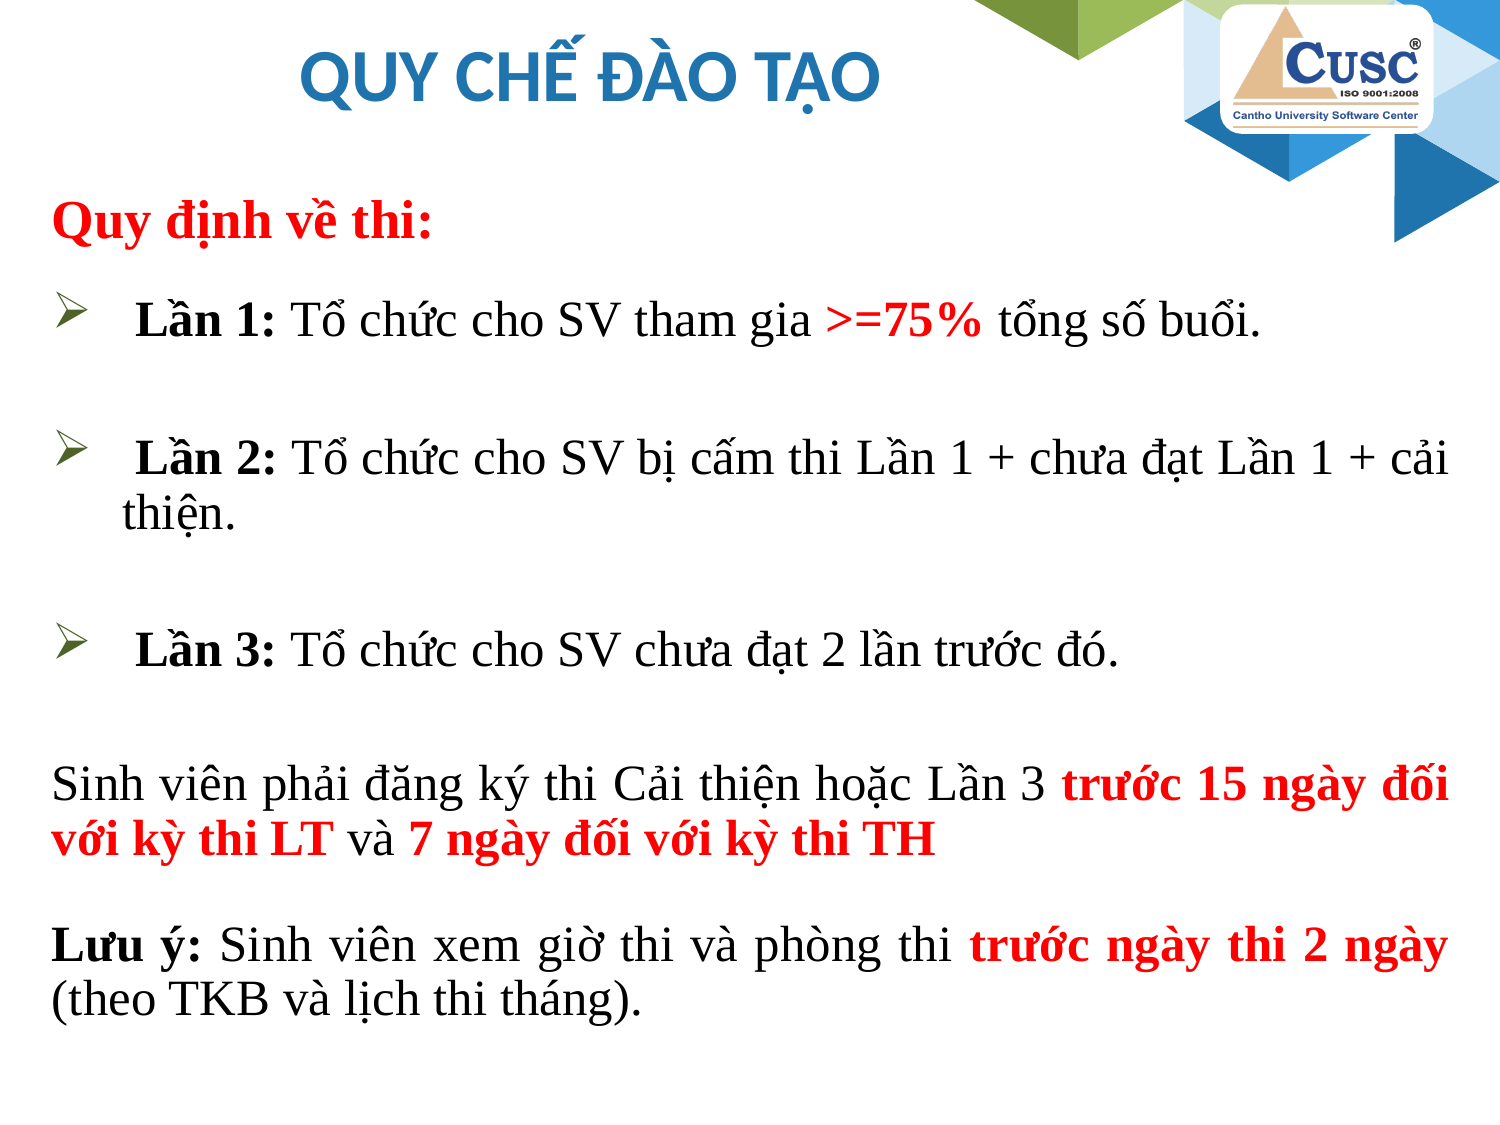

quy chế đào tạo
Quy định về thi:

 Lần 1: Tổ chức cho SV tham gia >=75% tổng số buổi.

 Lần 2: Tổ chức cho SV bị cấm thi Lần 1 + chưa đạt Lần 1 + cải thiện.

 Lần 3: Tổ chức cho SV chưa đạt 2 lần trước đó.

Sinh viên phải đăng ký thi Cải thiện hoặc Lần 3 trước 15 ngày đối với kỳ thi LT và 7 ngày đối với kỳ thi TH

Lưu ý: Sinh viên xem giờ thi và phòng thi trước ngày thi 2 ngày (theo TKB và lịch thi tháng).